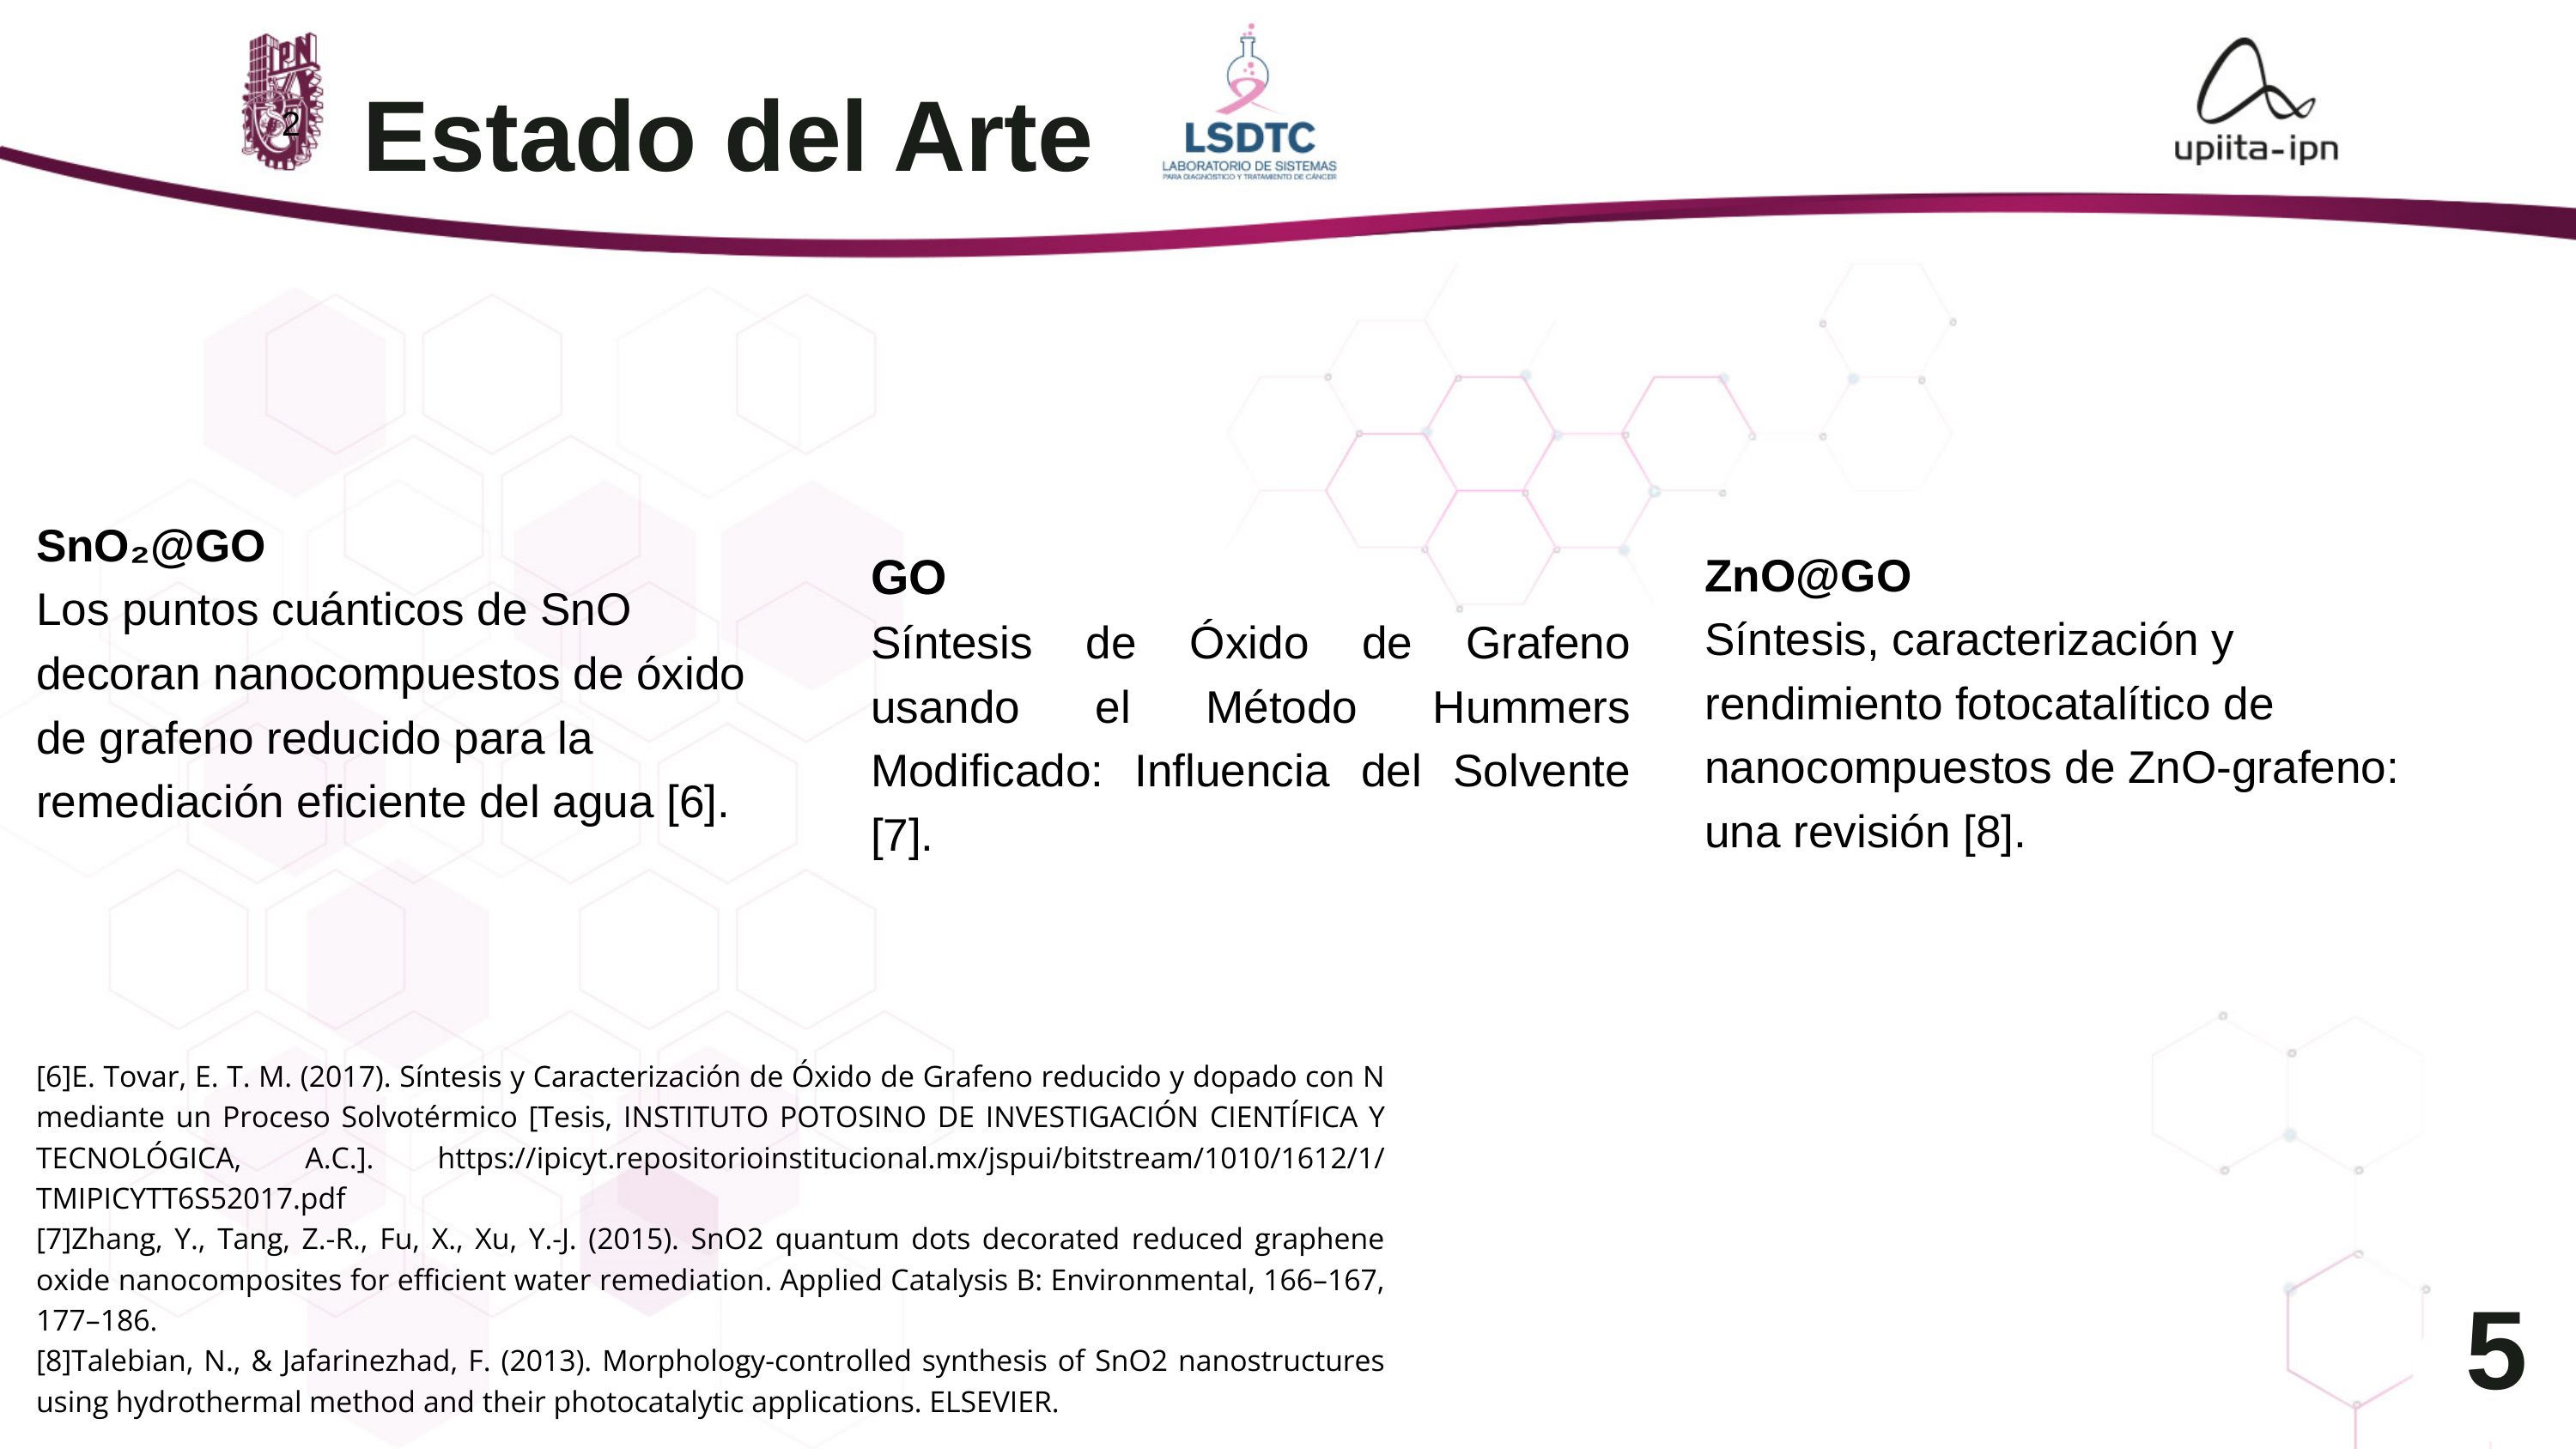

Estado del Arte
2
SnO₂@GO
Los puntos cuánticos de SnO decoran nanocompuestos de óxido de grafeno reducido para la remediación eficiente del agua [6].
GO
Síntesis de Óxido de Grafeno usando el Método Hummers Modificado: Influencia del Solvente [7].
ZnO@GO
Síntesis, caracterización y rendimiento fotocatalítico de nanocompuestos de ZnO-grafeno: una revisión [8].
[6]E. Tovar, E. T. M. (2017). Síntesis y Caracterización de Óxido de Grafeno reducido y dopado con N mediante un Proceso Solvotérmico [Tesis, INSTITUTO POTOSINO DE INVESTIGACIÓN CIENTÍFICA Y TECNOLÓGICA, A.C.]. https://ipicyt.repositorioinstitucional.mx/jspui/bitstream/1010/1612/1/TMIPICYTT6S52017.pdf
[7]Zhang, Y., Tang, Z.-R., Fu, X., Xu, Y.-J. (2015). SnO2 quantum dots decorated reduced graphene oxide nanocomposites for efficient water remediation. Applied Catalysis B: Environmental, 166–167, 177–186.
[8]Talebian, N., & Jafarinezhad, F. (2013). Morphology-controlled synthesis of SnO2 nanostructures using hydrothermal method and their photocatalytic applications. ELSEVIER.

5